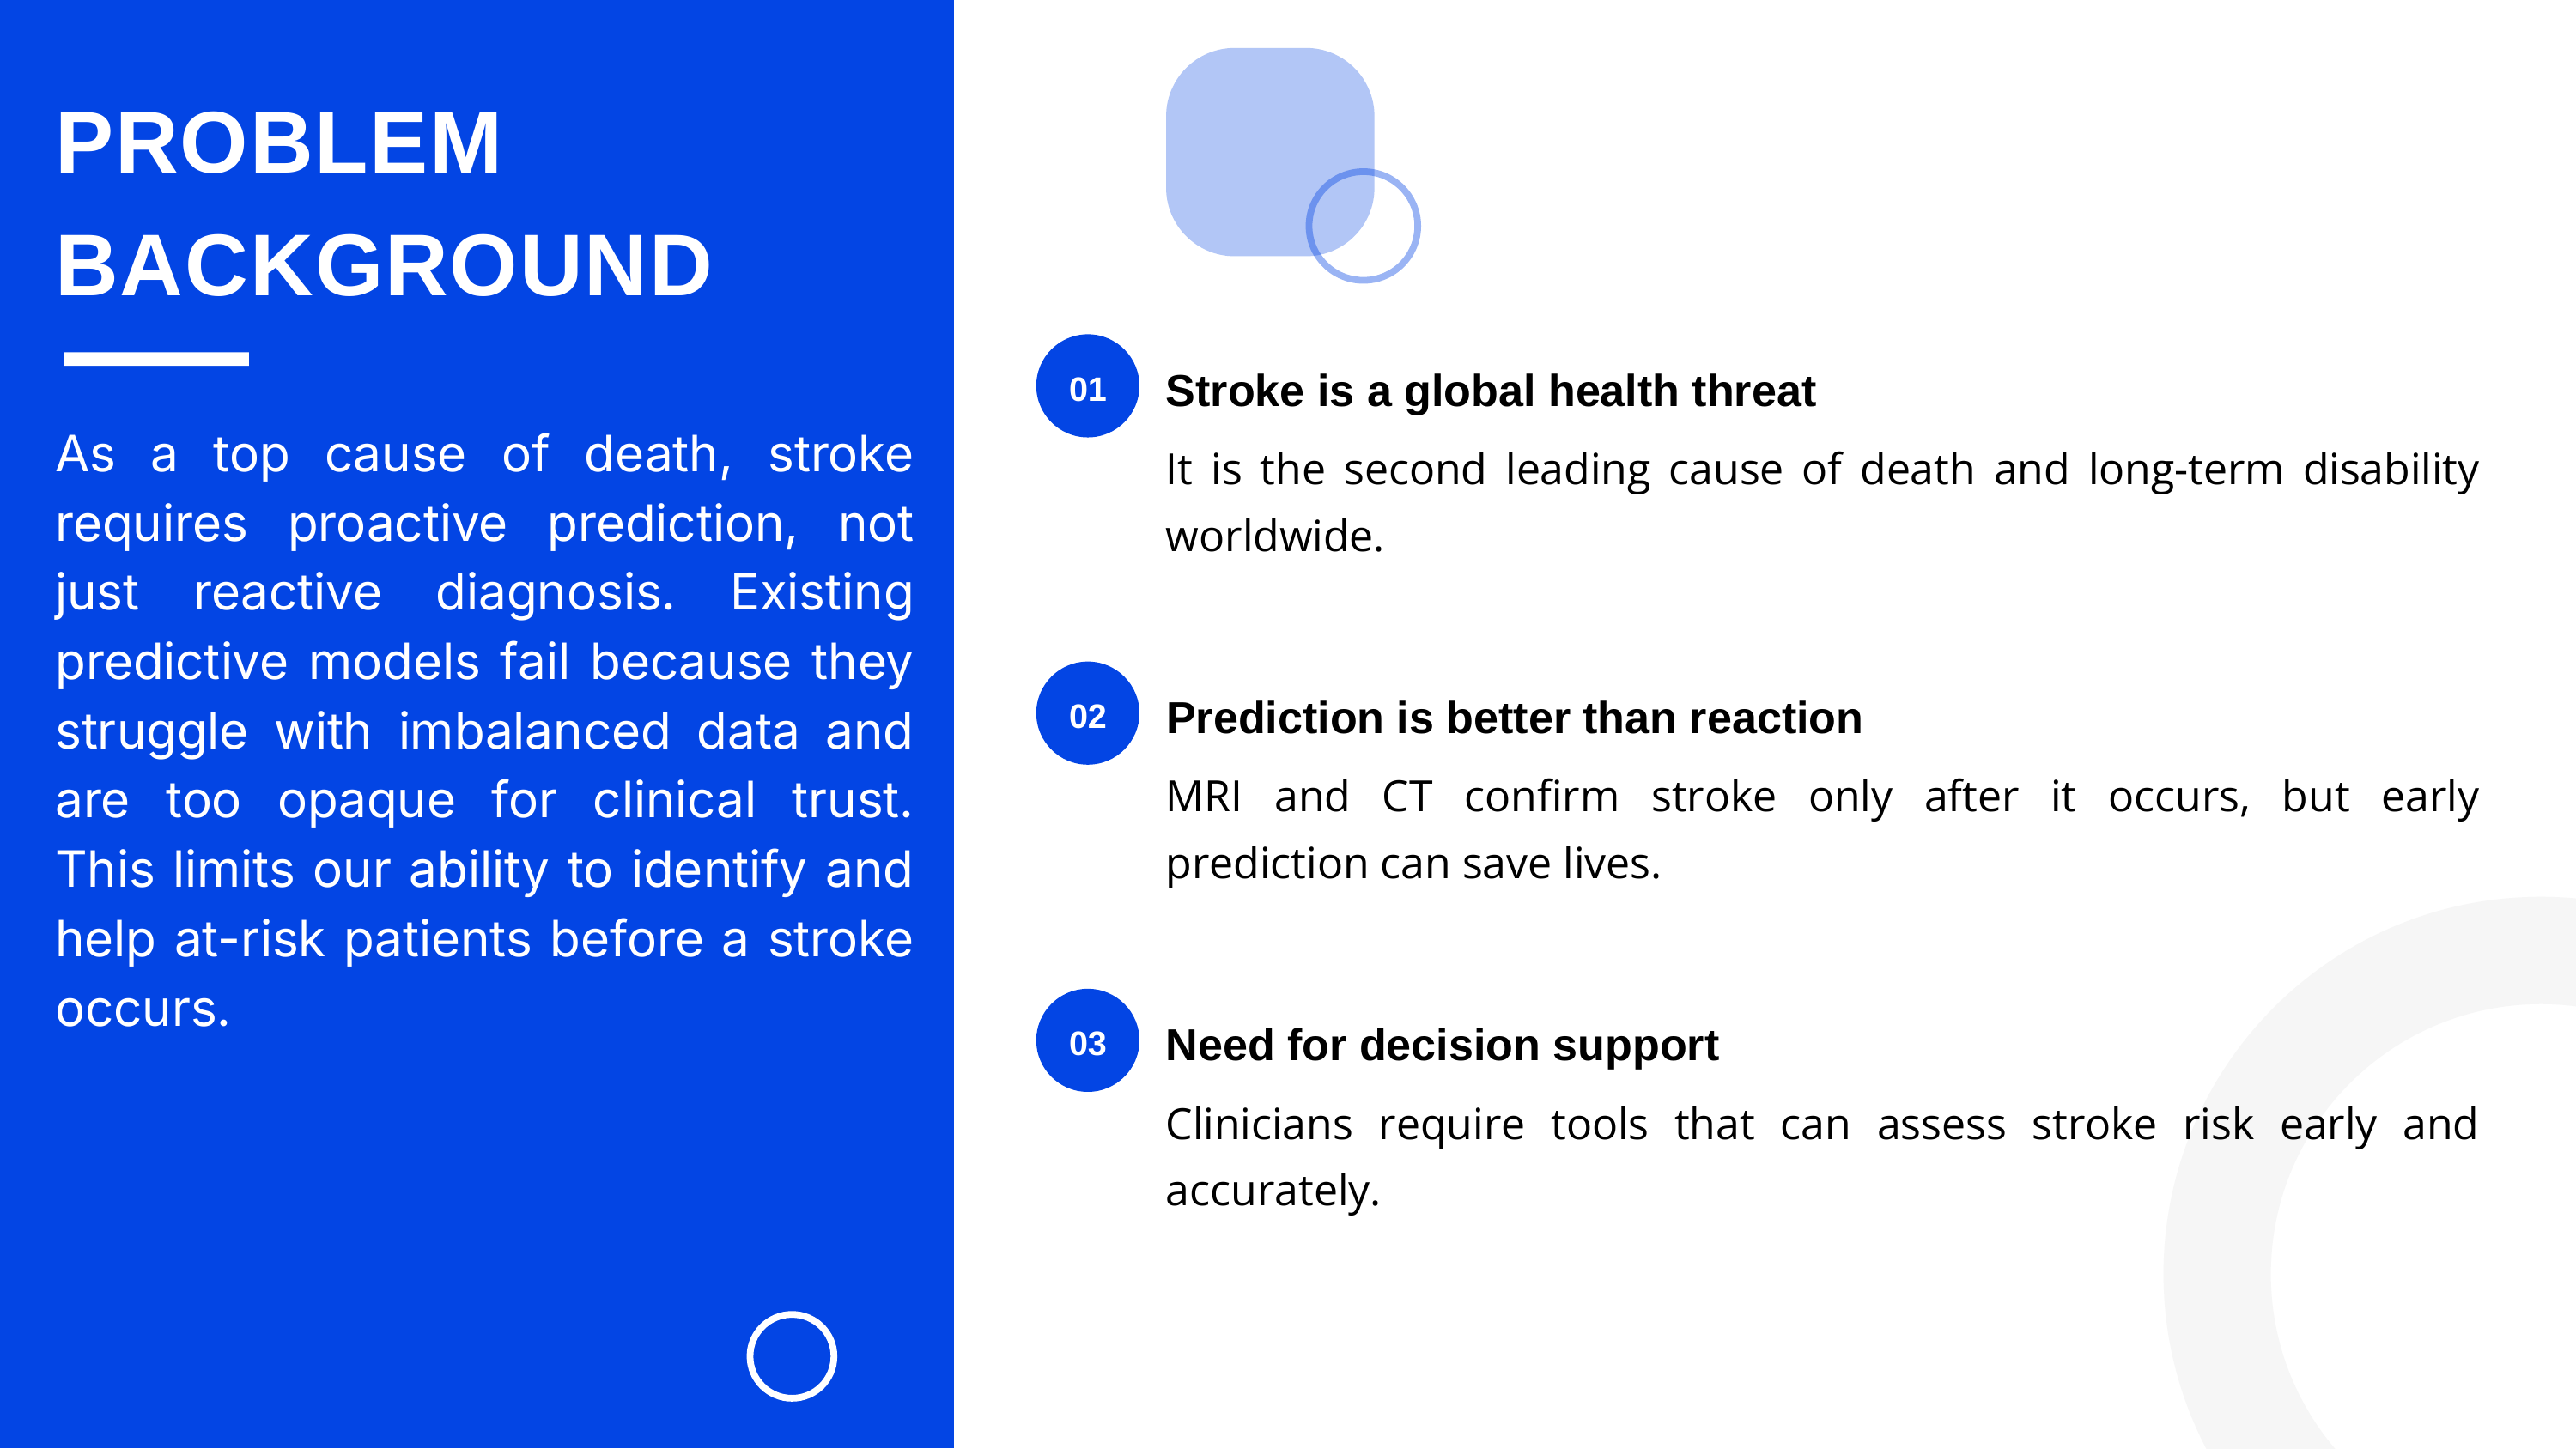

PROBLEM BACKGROUND

01
Stroke is a global health threat

As a top cause of death, stroke requires proactive prediction, not just reactive diagnosis. Existing predictive models fail because they struggle with imbalanced data and are too opaque for clinical trust. This limits our ability to identify and help at-risk patients before a stroke occurs.
It is the second leading cause of death and long-term disability worldwide.

02
Prediction is better than reaction
MRI and CT confirm stroke only after it occurs, but early prediction can save lives.

03
Need for decision support
Clinicians require tools that can assess stroke risk early and accurately.